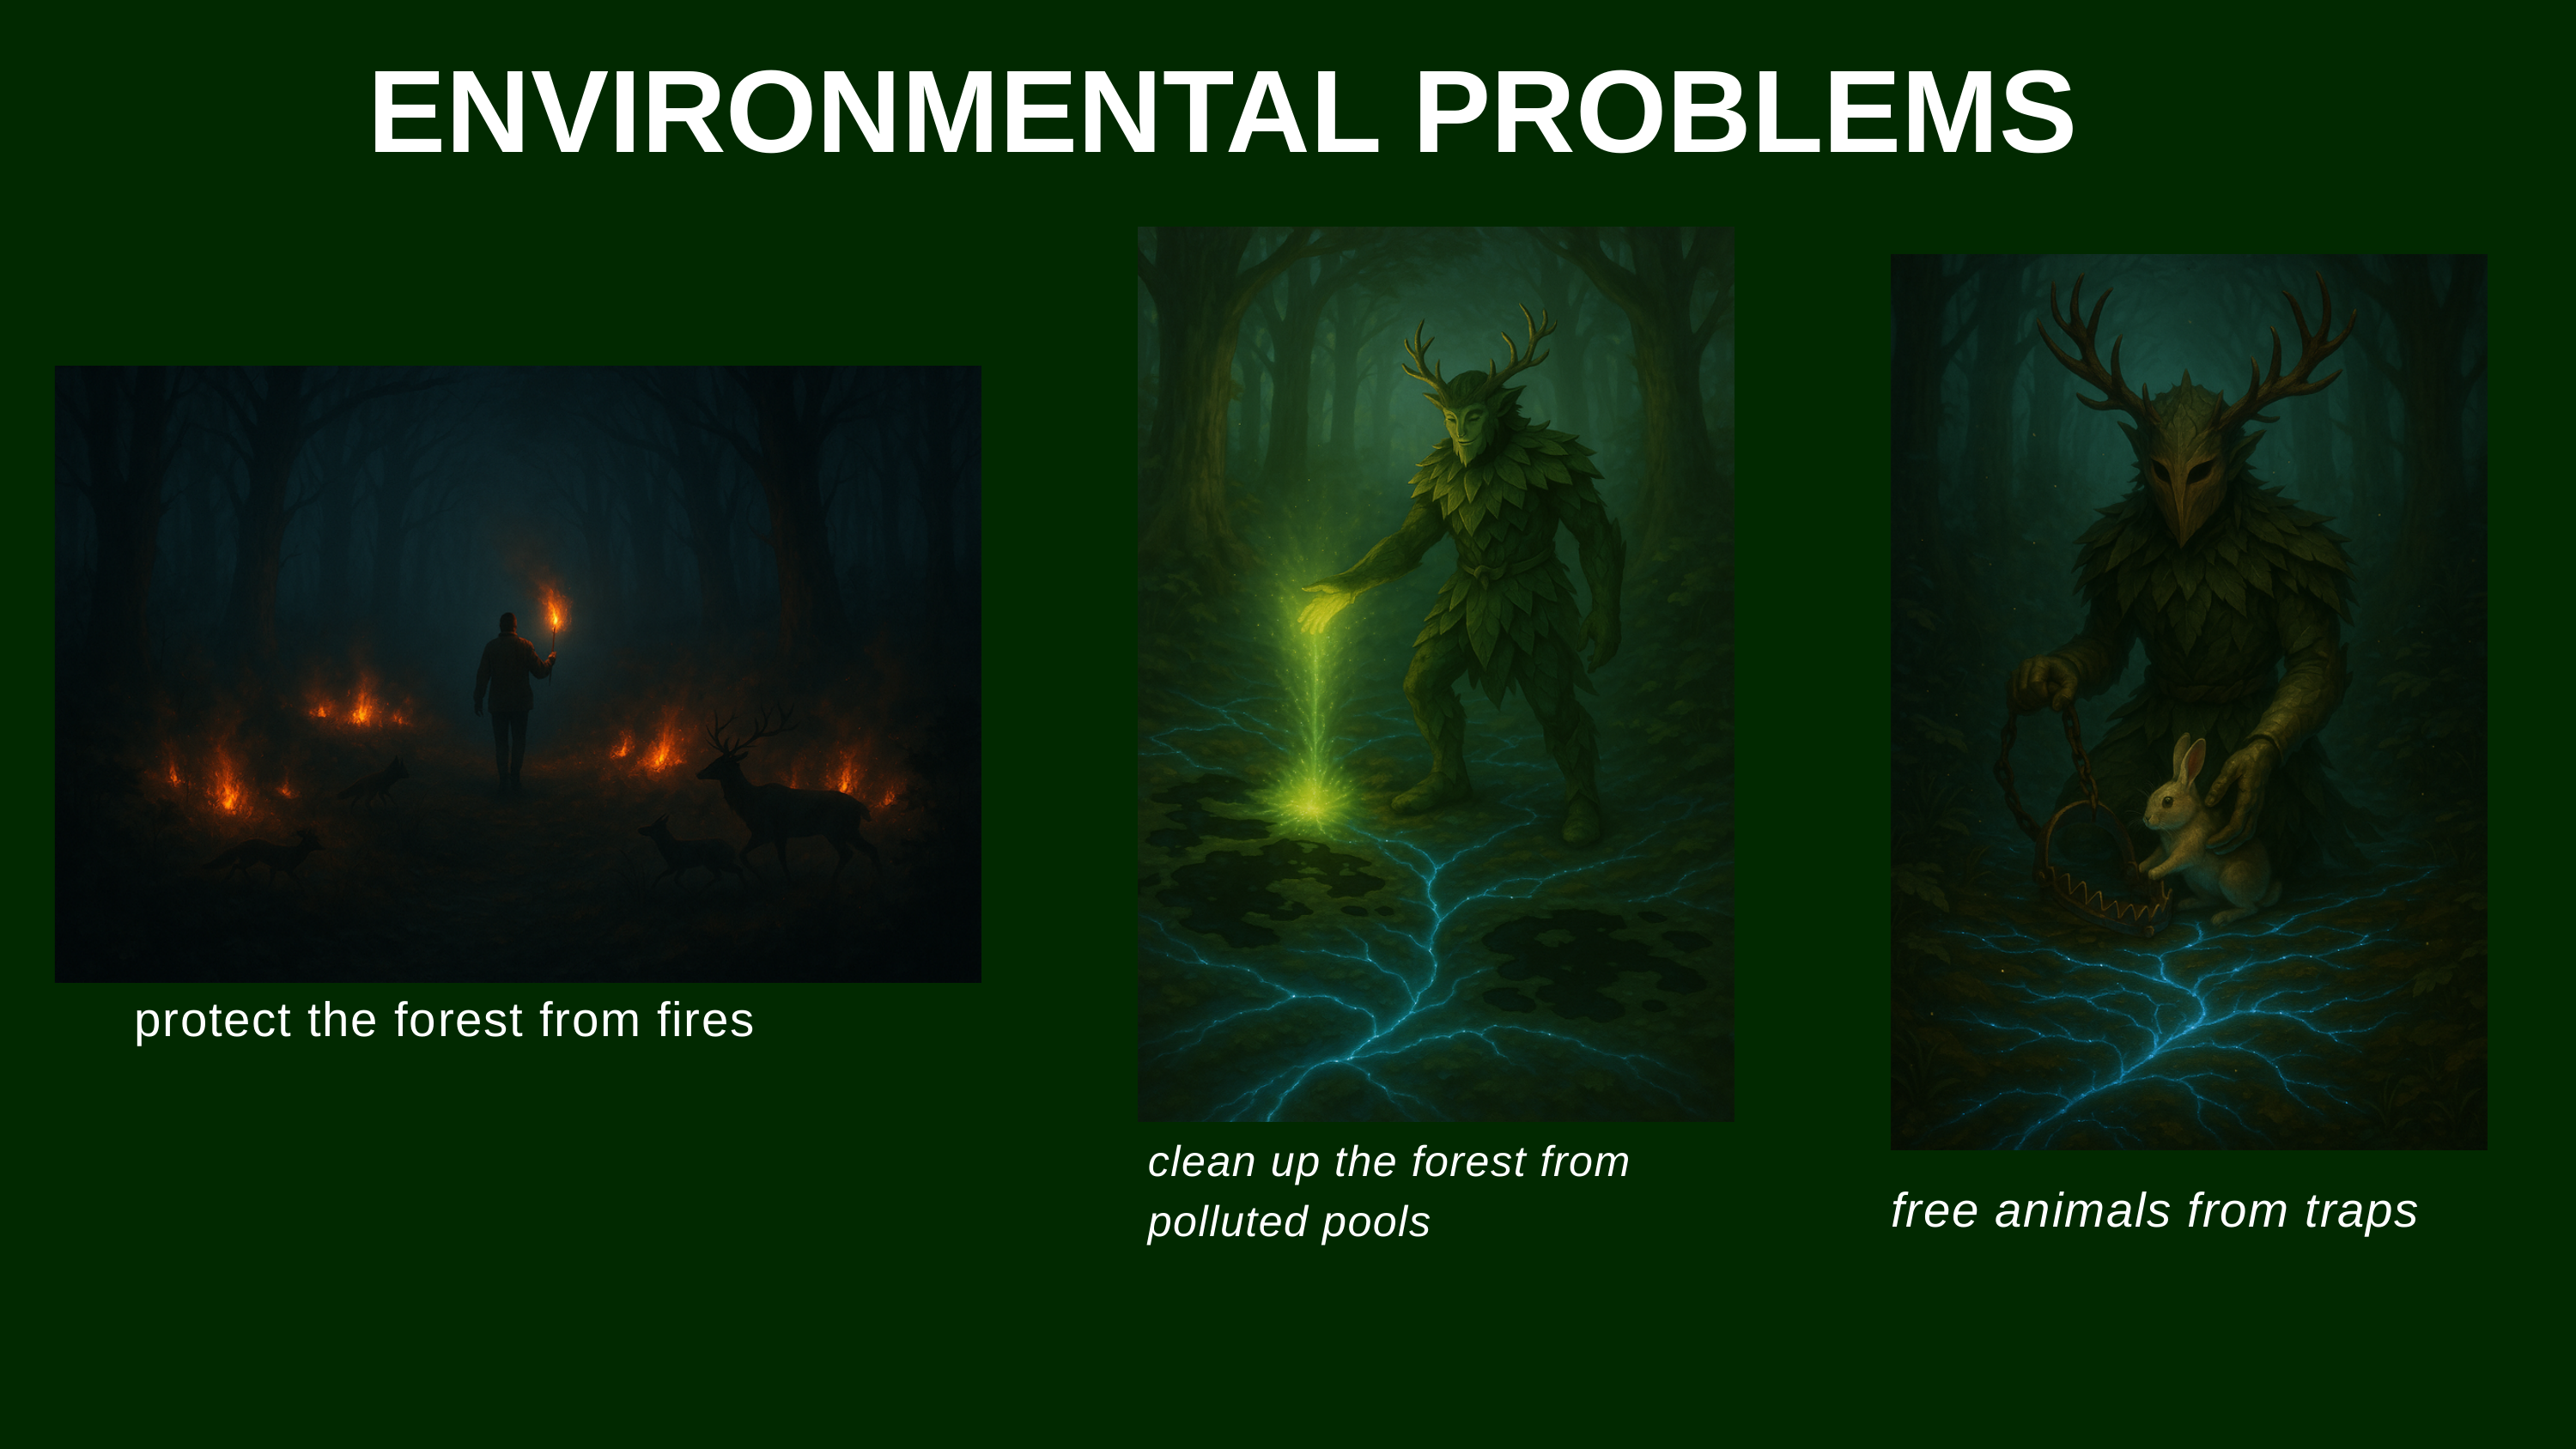

ENVIRONMENTAL PROBLEMS

protect the forest from fires
clean up the forest from polluted pools

free animals from traps